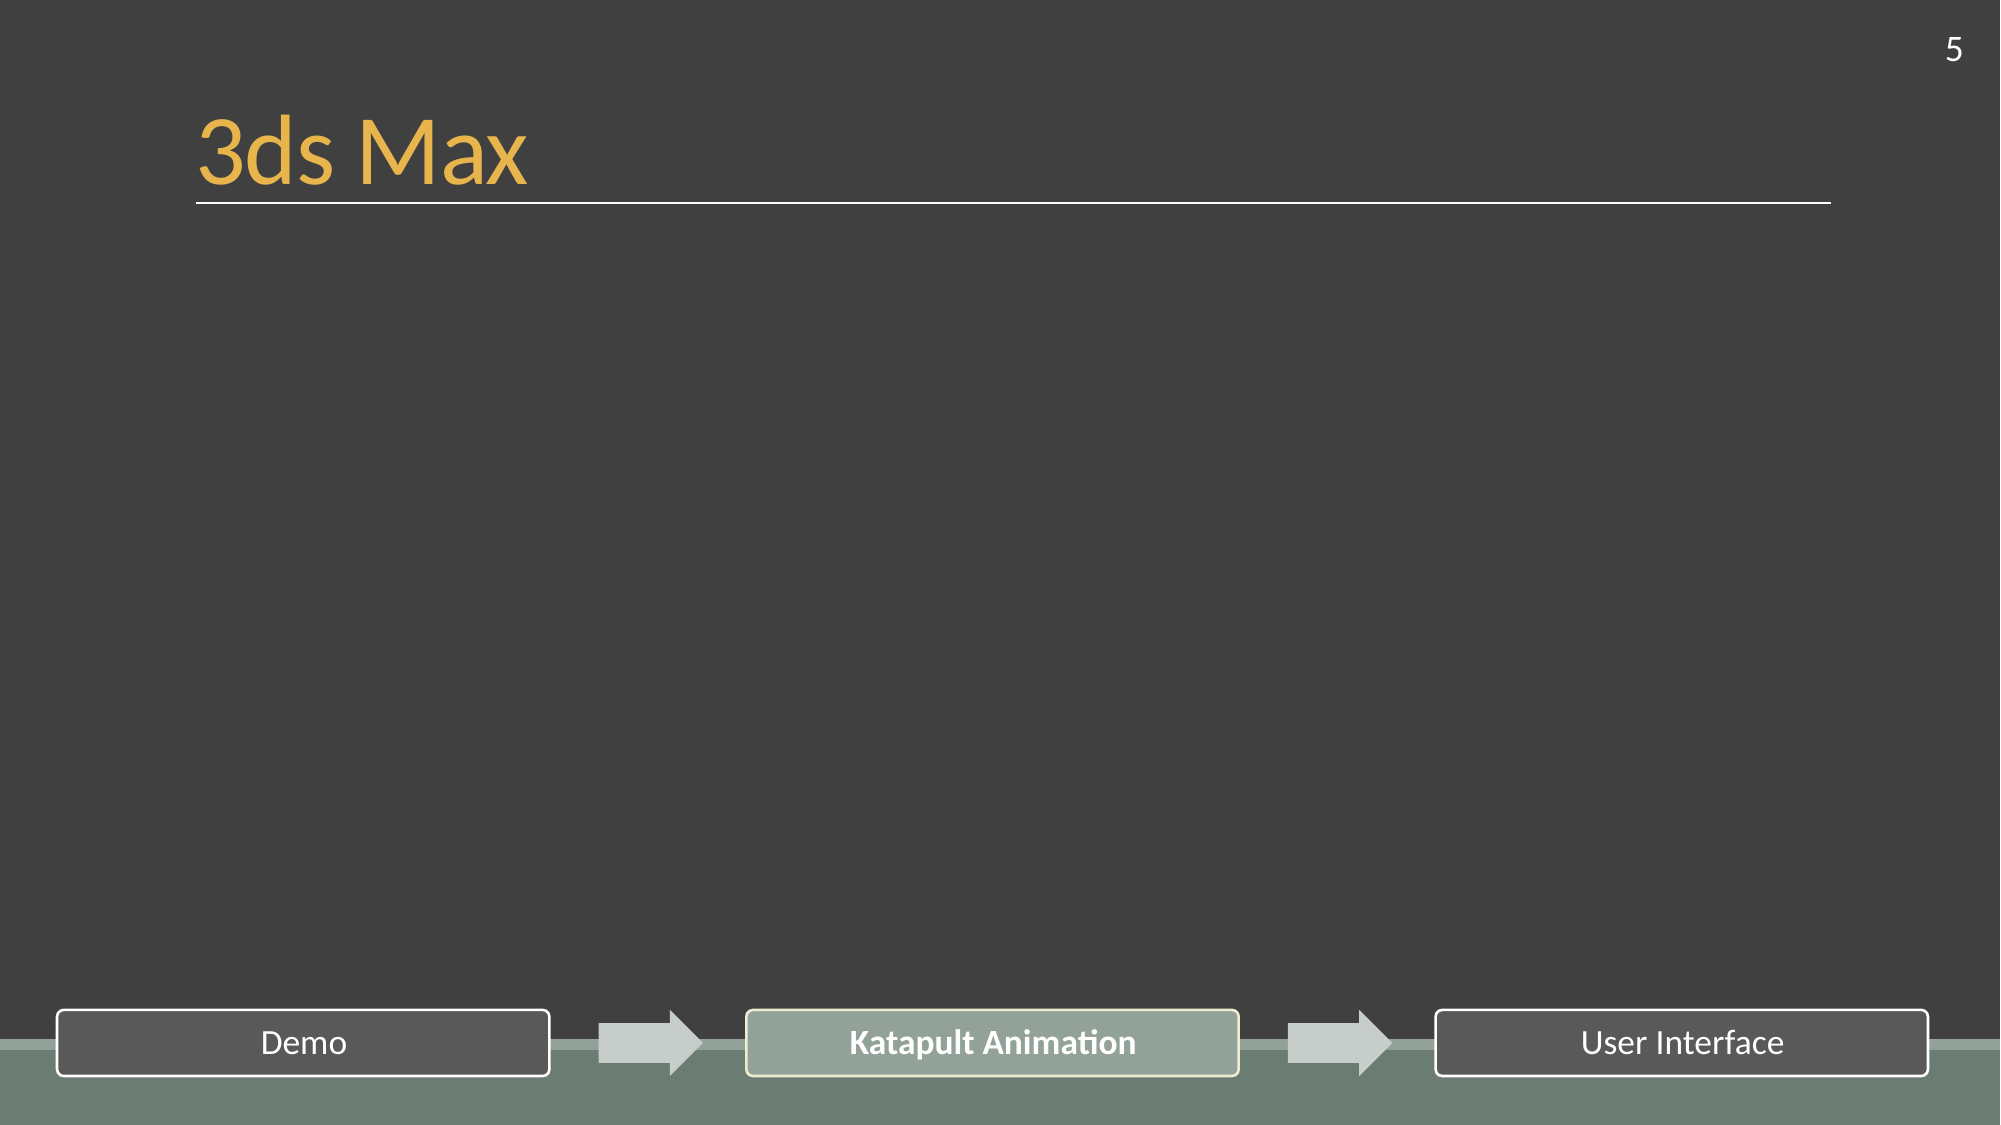

5
# 3ds Max
Demo

Katapult Animation

User Interface